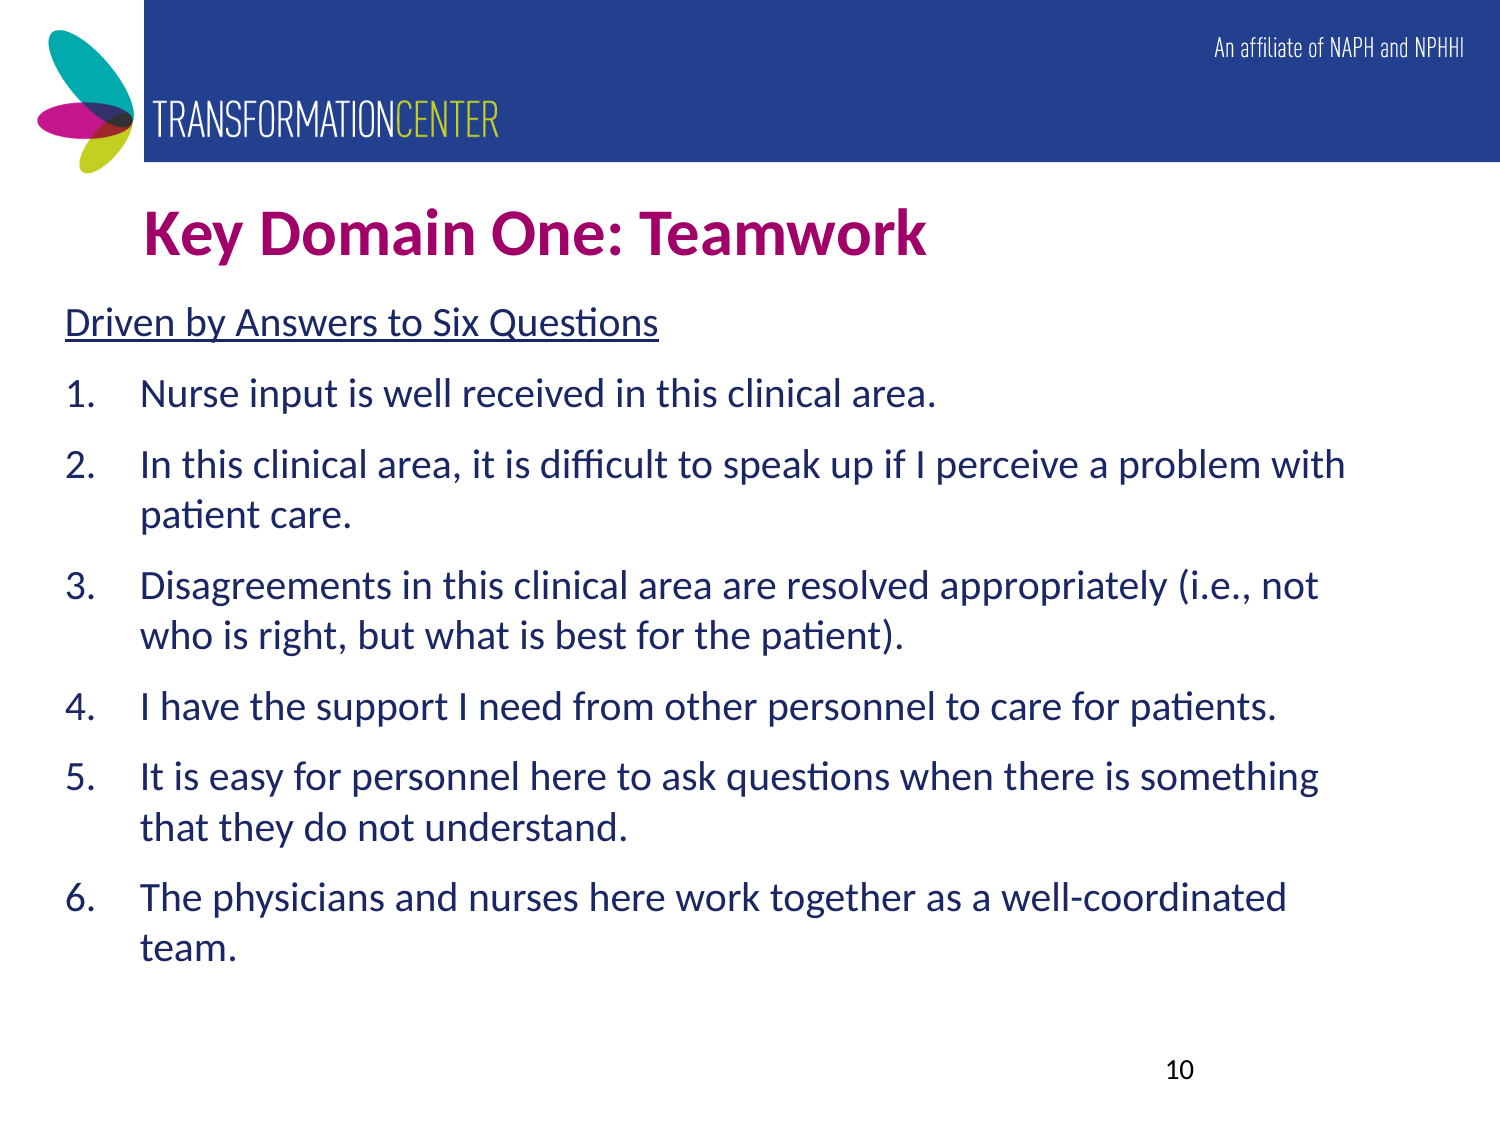

# Key Domain One: Teamwork
Driven by Answers to Six Questions
Nurse input is well received in this clinical area.
In this clinical area, it is difficult to speak up if I perceive a problem with patient care.
Disagreements in this clinical area are resolved appropriately (i.e., not who is right, but what is best for the patient).
I have the support I need from other personnel to care for patients.
It is easy for personnel here to ask questions when there is something that they do not understand.
The physicians and nurses here work together as a well-coordinated team.

10